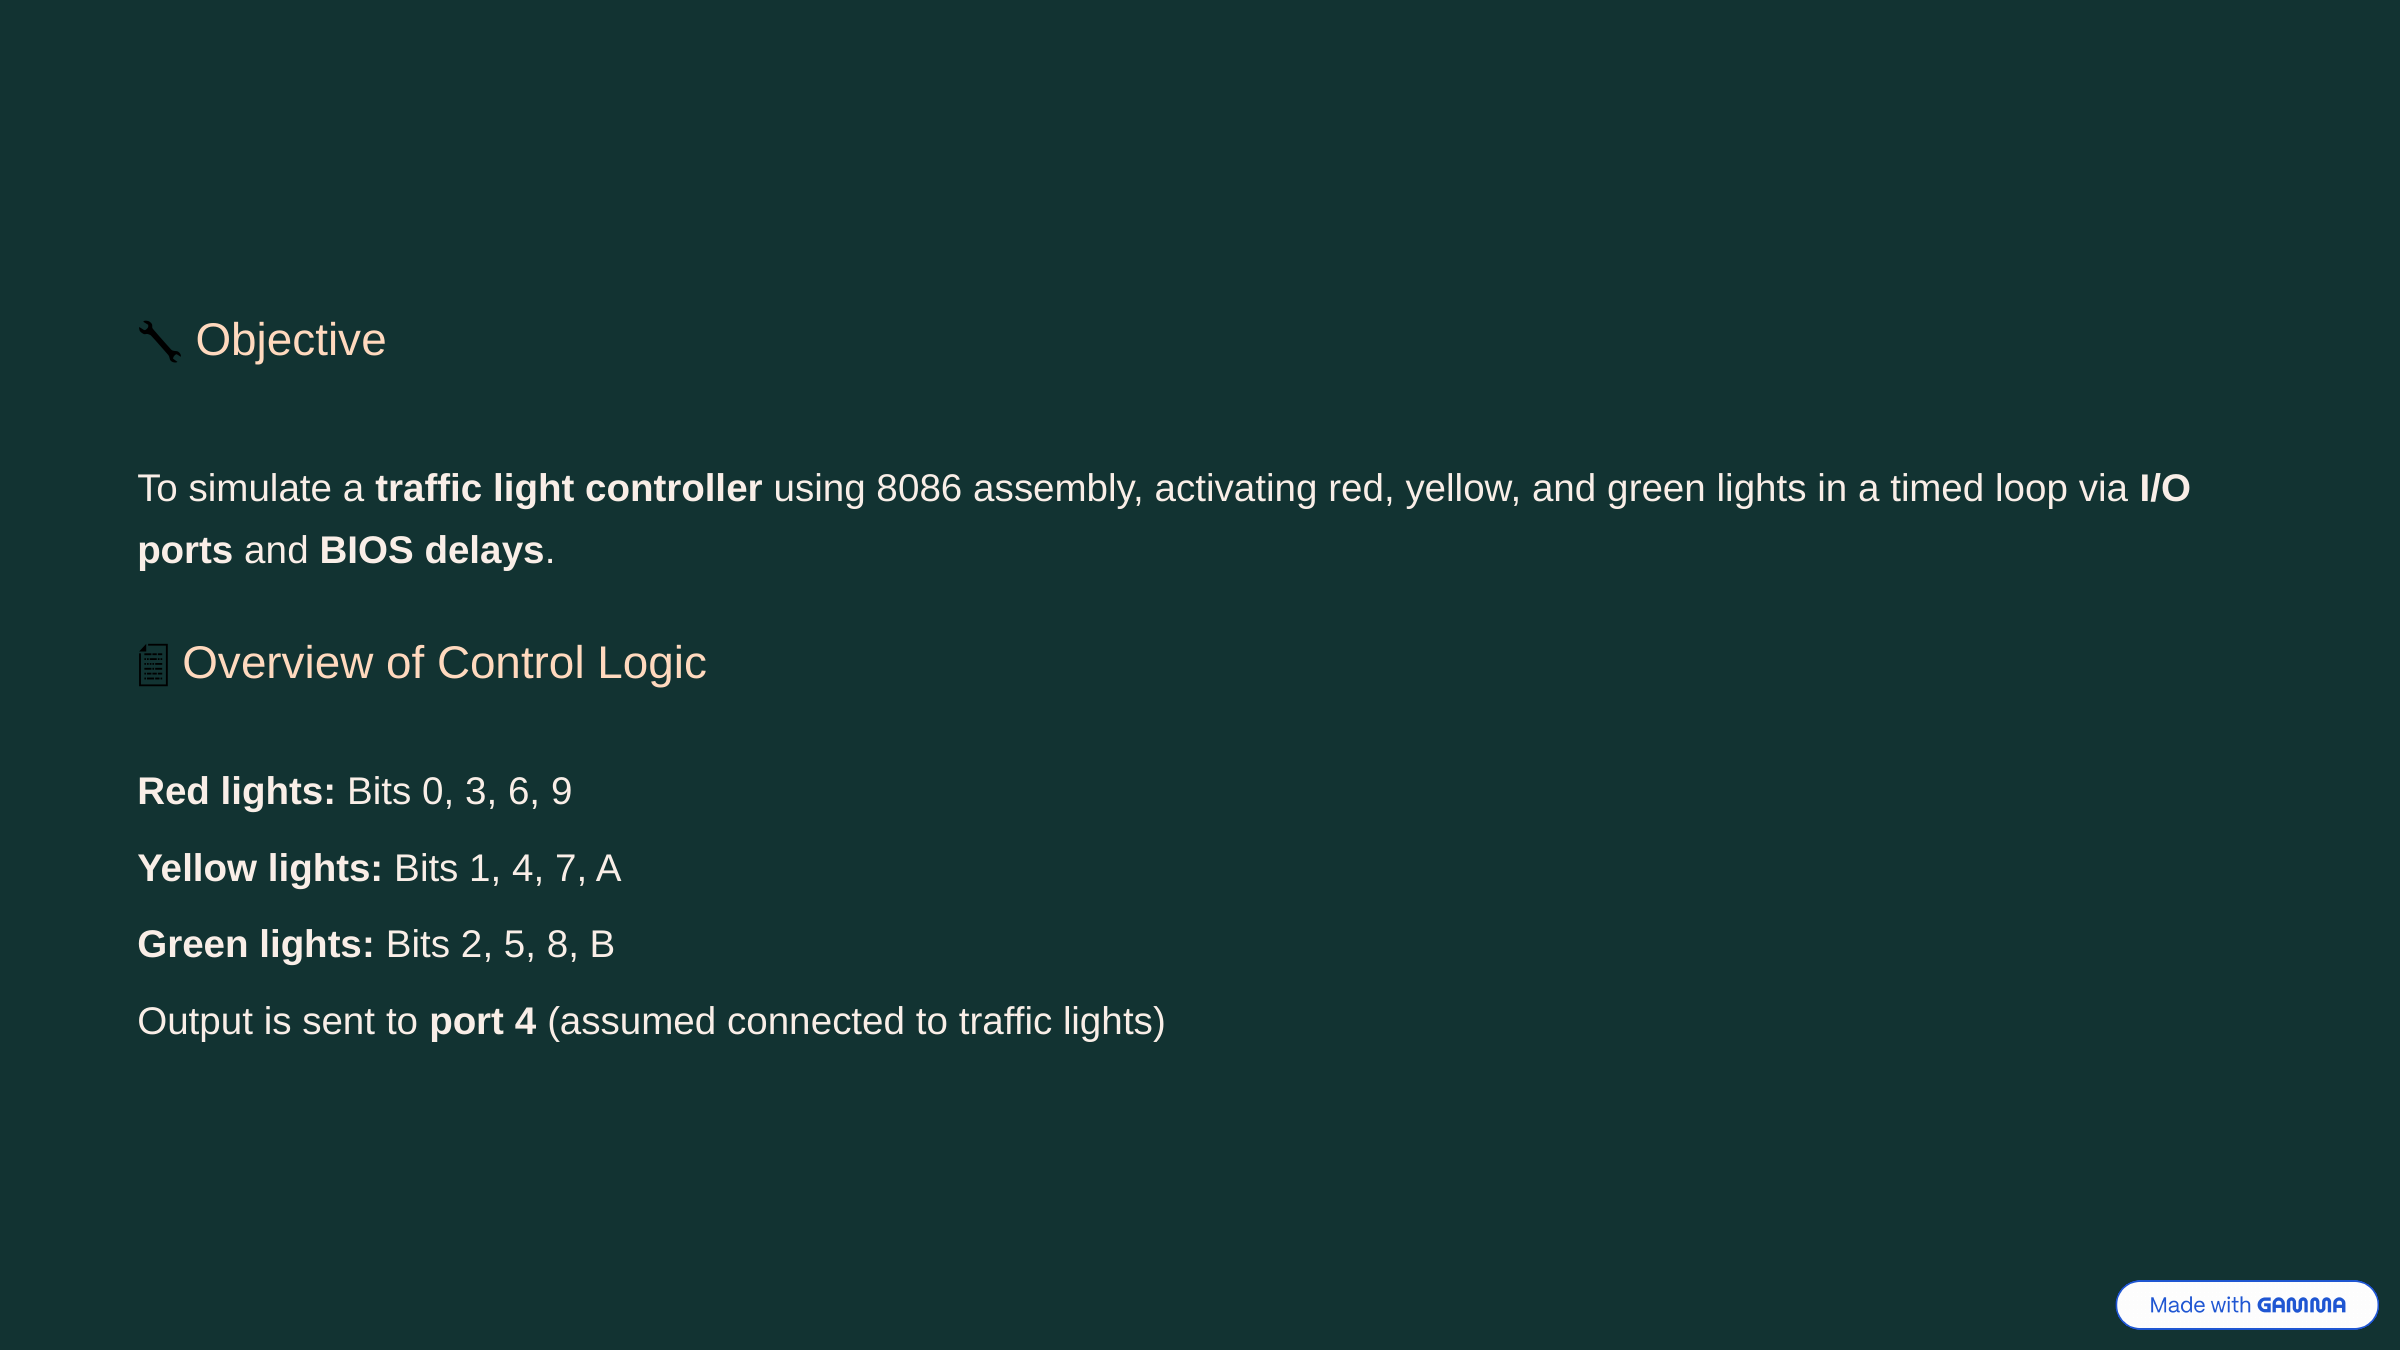

🔧 Objective
To simulate a traffic light controller using 8086 assembly, activating red, yellow, and green lights in a timed loop via I/O ports and BIOS delays.
📄 Overview of Control Logic
Red lights: Bits 0, 3, 6, 9
Yellow lights: Bits 1, 4, 7, A
Green lights: Bits 2, 5, 8, B
Output is sent to port 4 (assumed connected to traffic lights)